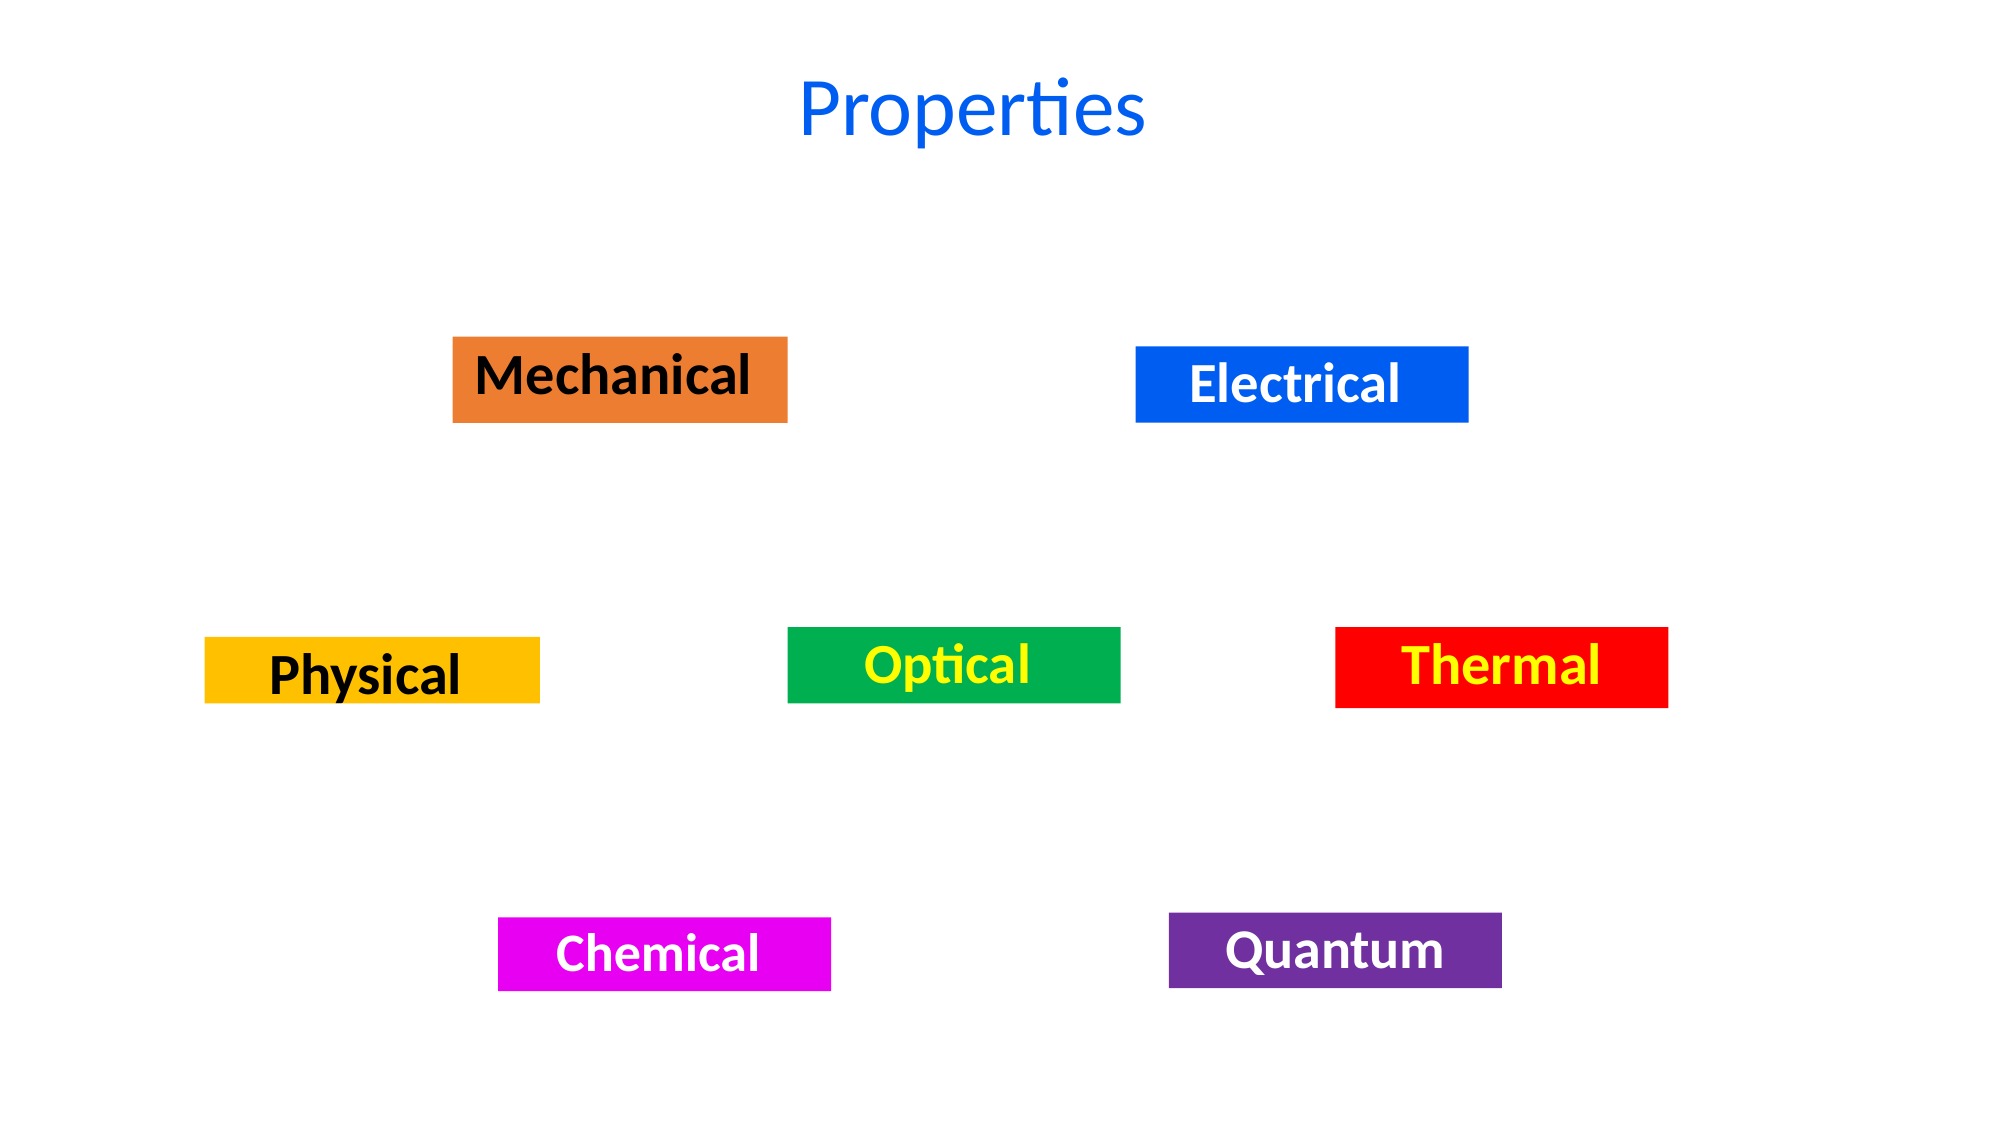

# Properties
Mechanical
Electrical
Optical
Thermal
Physical
Quantum
Chemical